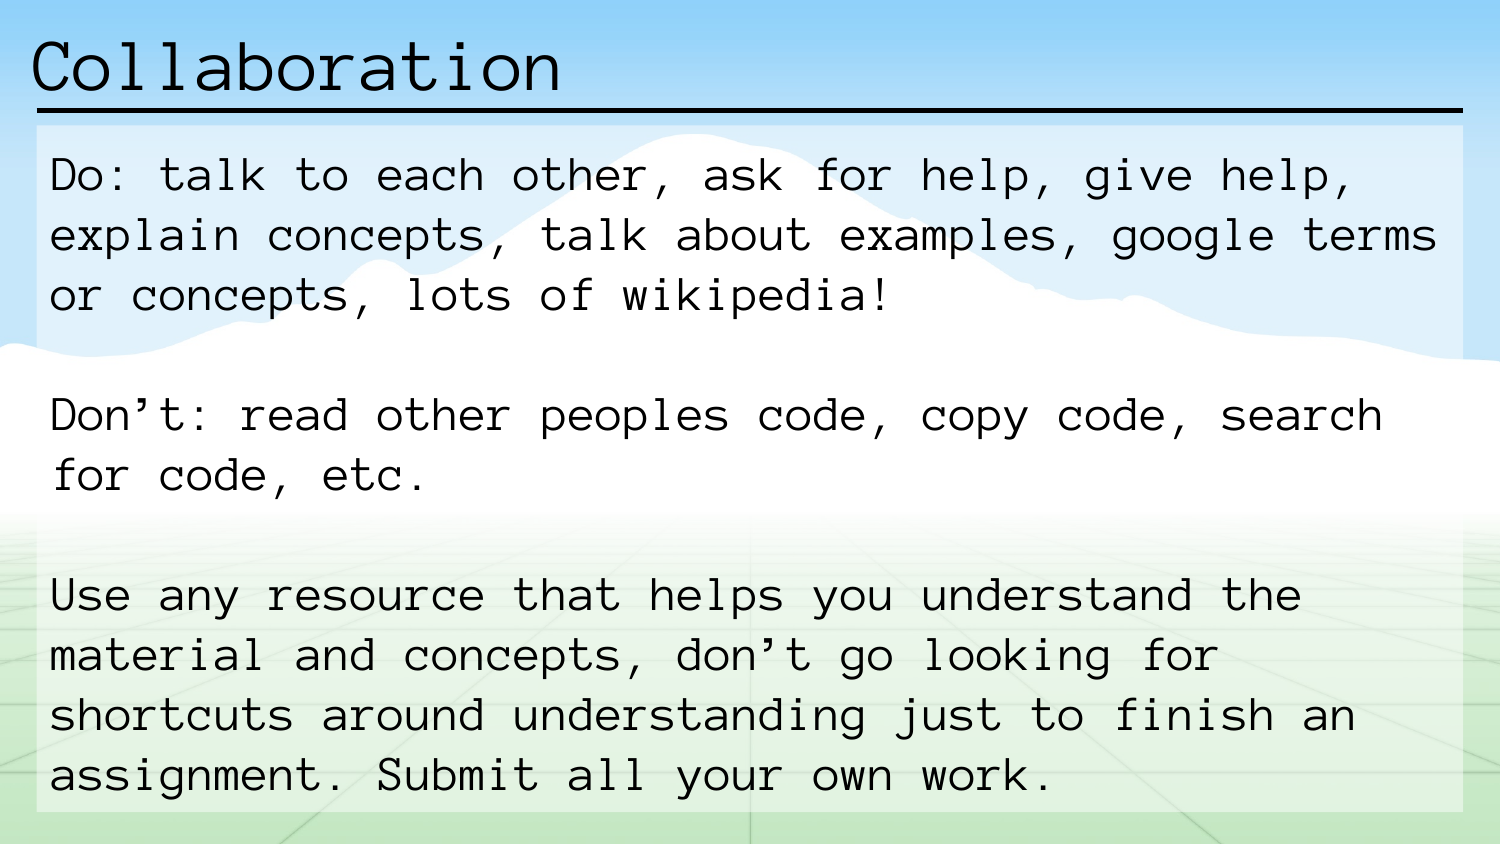

Collaboration
Do: talk to each other, ask for help, give help, explain concepts, talk about examples, google terms or concepts, lots of wikipedia!

Don’t: read other peoples code, copy code, search for code, etc.

Use any resource that helps you understand the material and concepts, don’t go looking for shortcuts around understanding just to finish an assignment. Submit all your own work.